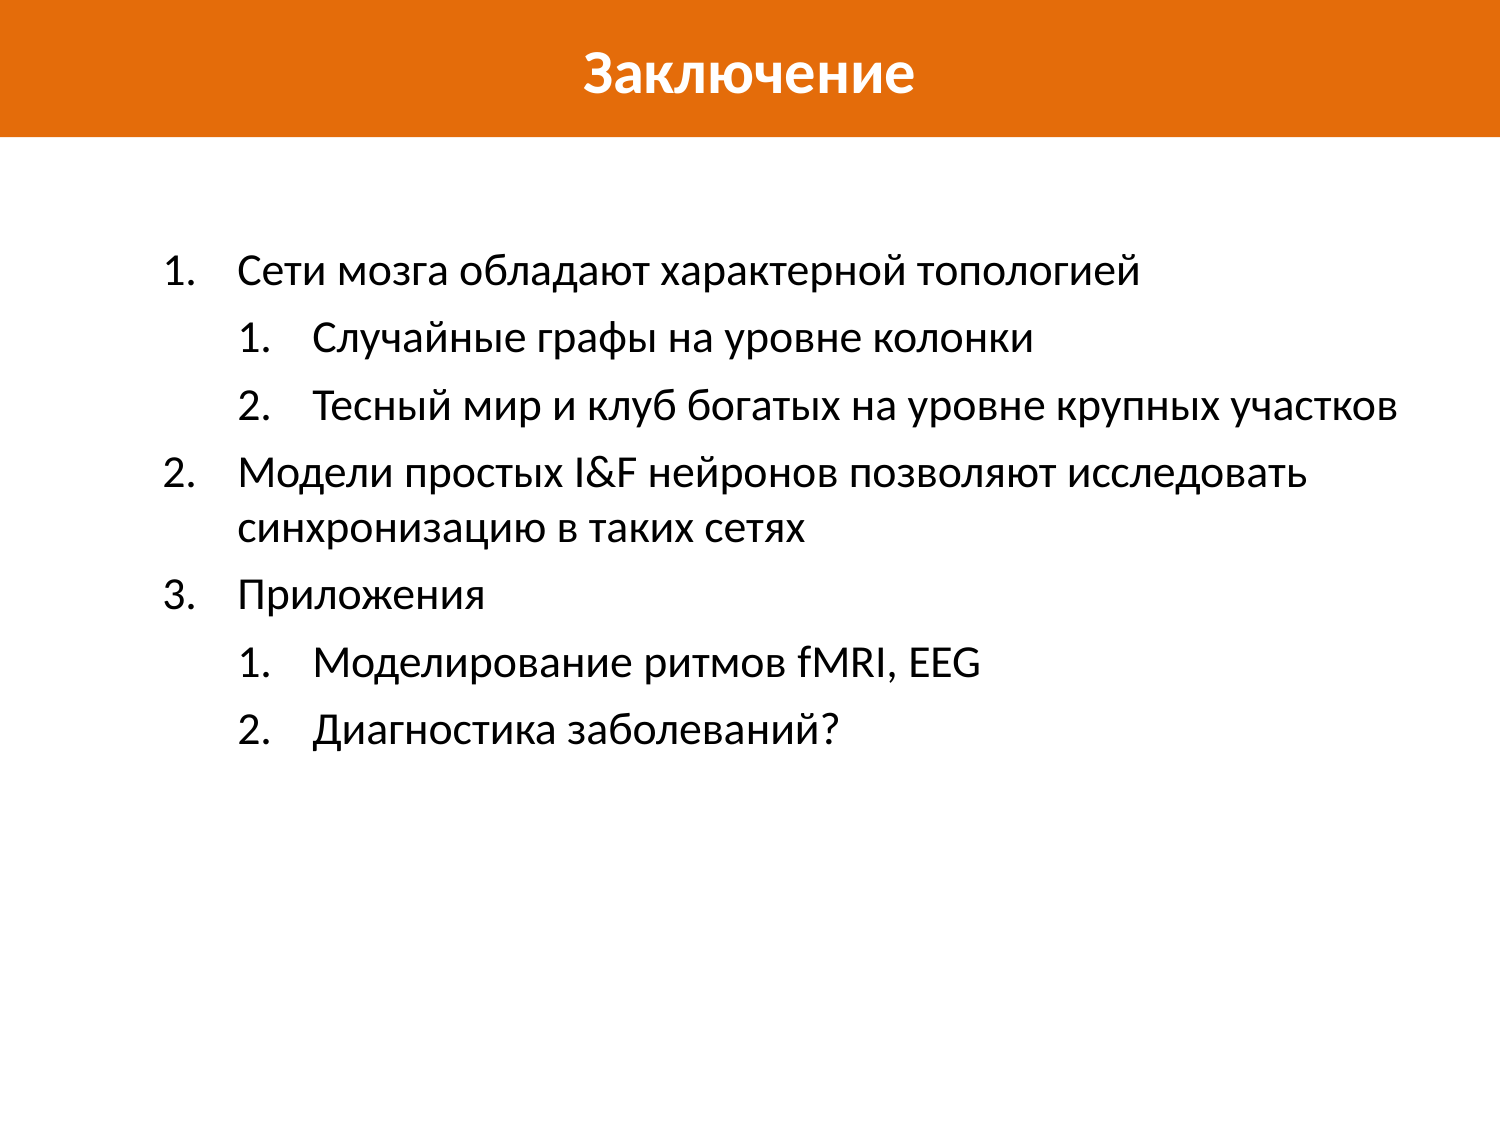

# Заключение
Сети мозга обладают характерной топологией
Случайные графы на уровне колонки
Тесный мир и клуб богатых на уровне крупных участков
Модели простых I&F нейронов позволяют исследовать синхронизацию в таких сетях
Приложения
Моделирование ритмов fMRI, EEG
Диагностика заболеваний?